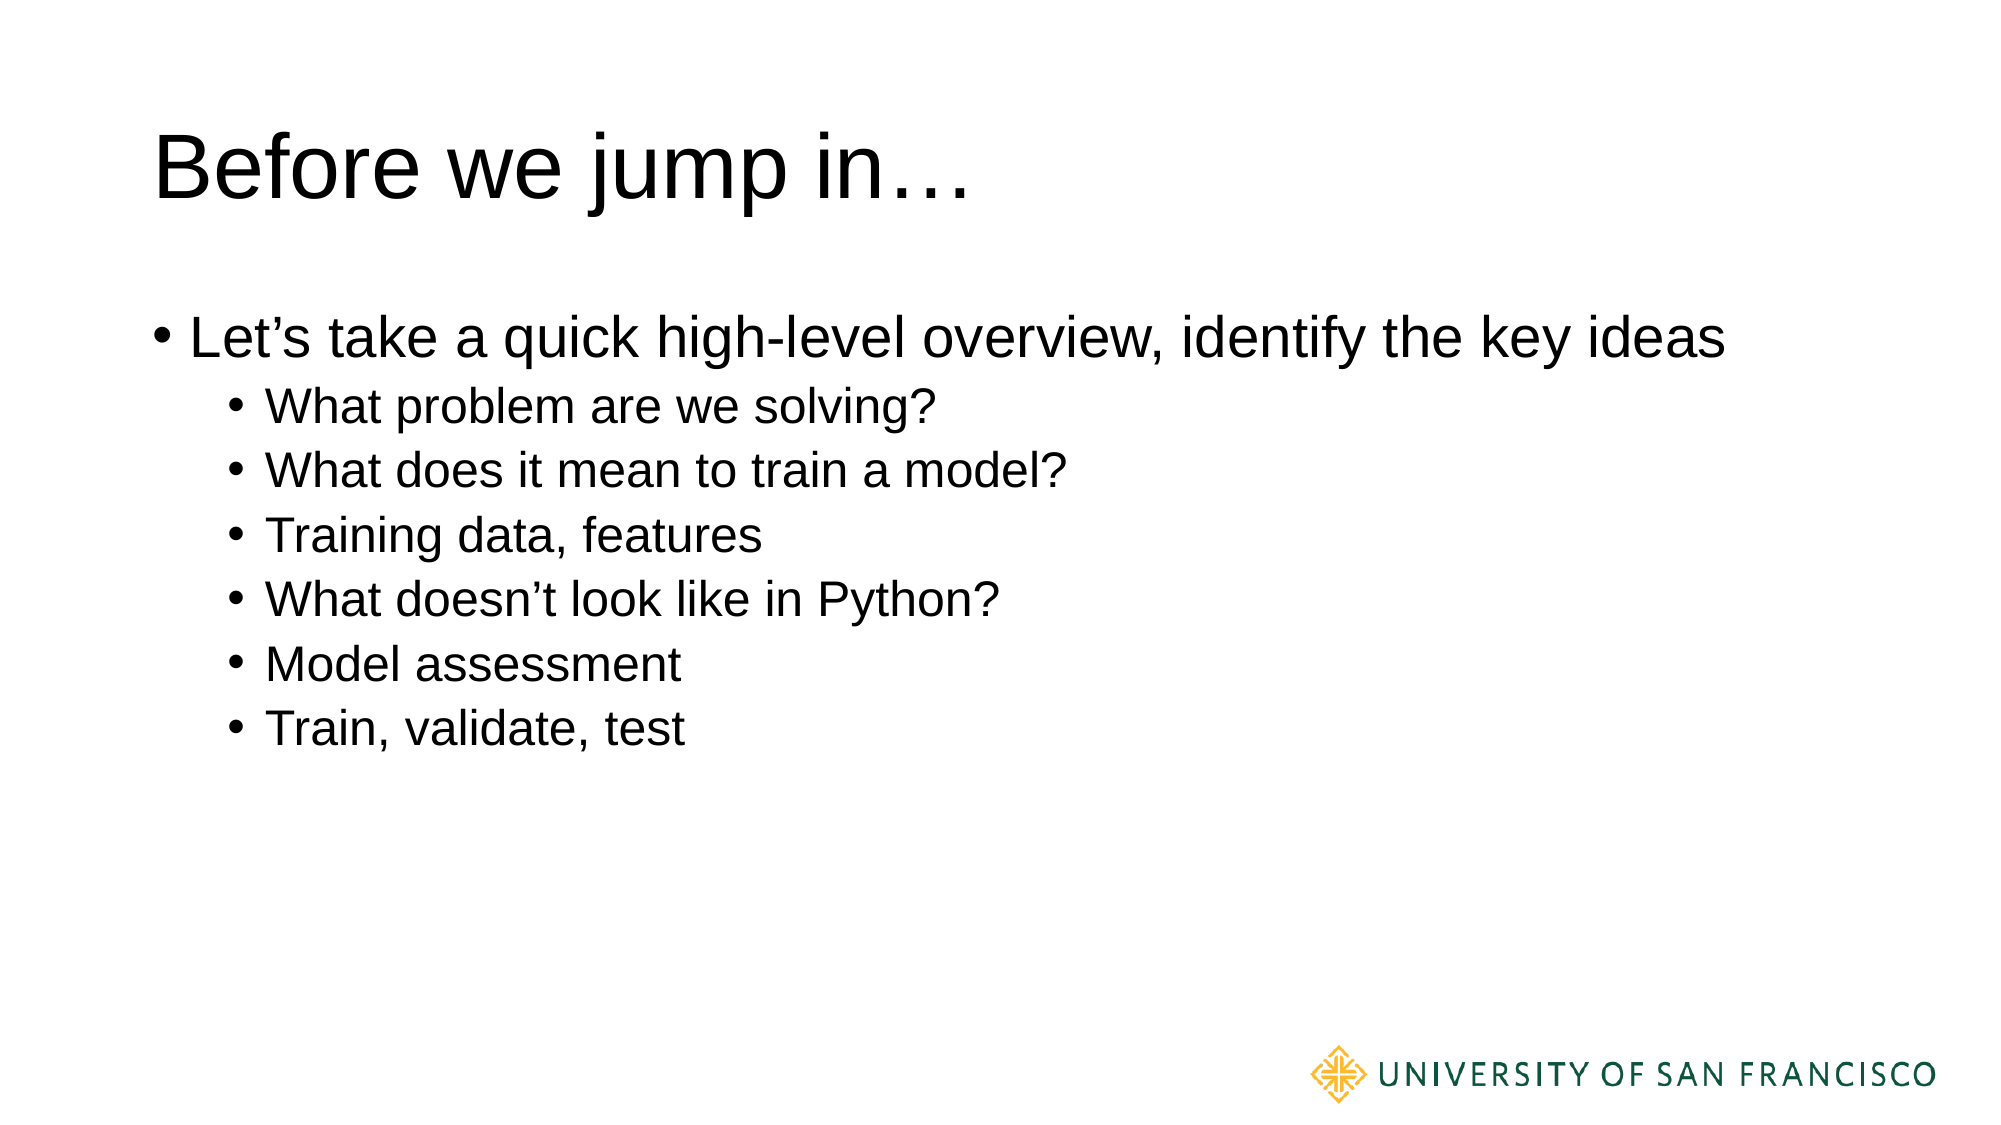

# Before we jump in…
Let’s take a quick high-level overview, identify the key ideas
What problem are we solving?
What does it mean to train a model?
Training data, features
What doesn’t look like in Python?
Model assessment
Train, validate, test